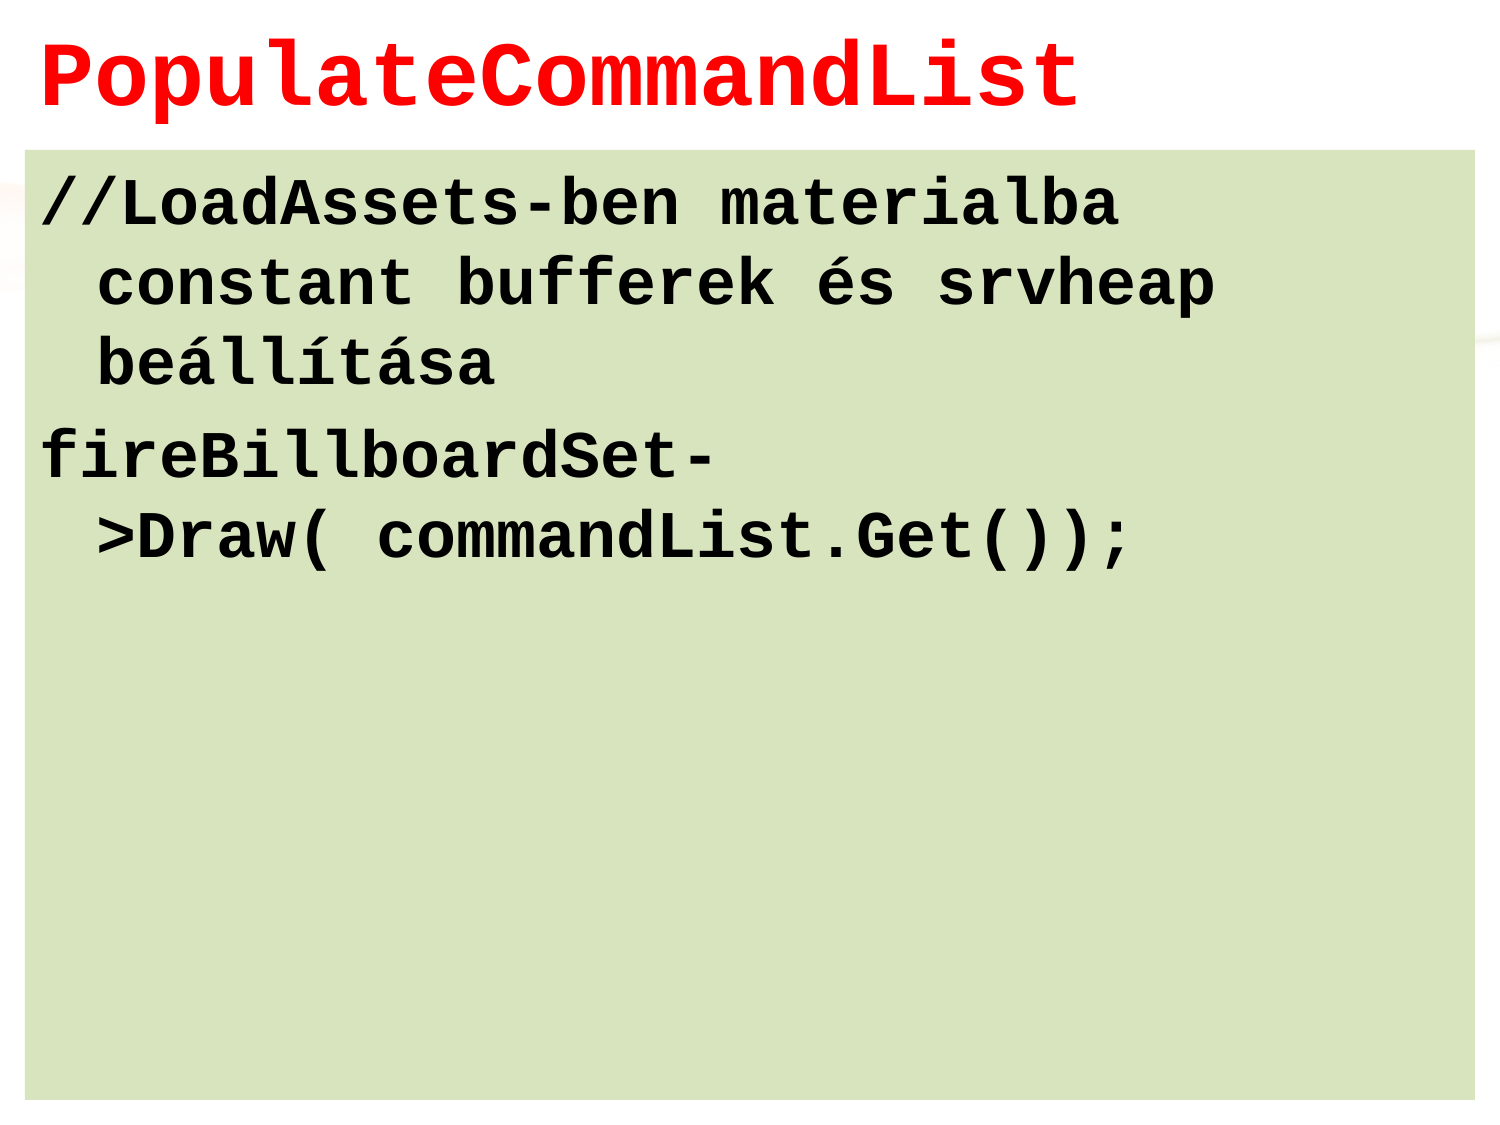

# PopulateCommandList
//LoadAssets-ben materialba constant bufferek és srvheap beállítása
fireBillboardSet->Draw( commandList.Get());